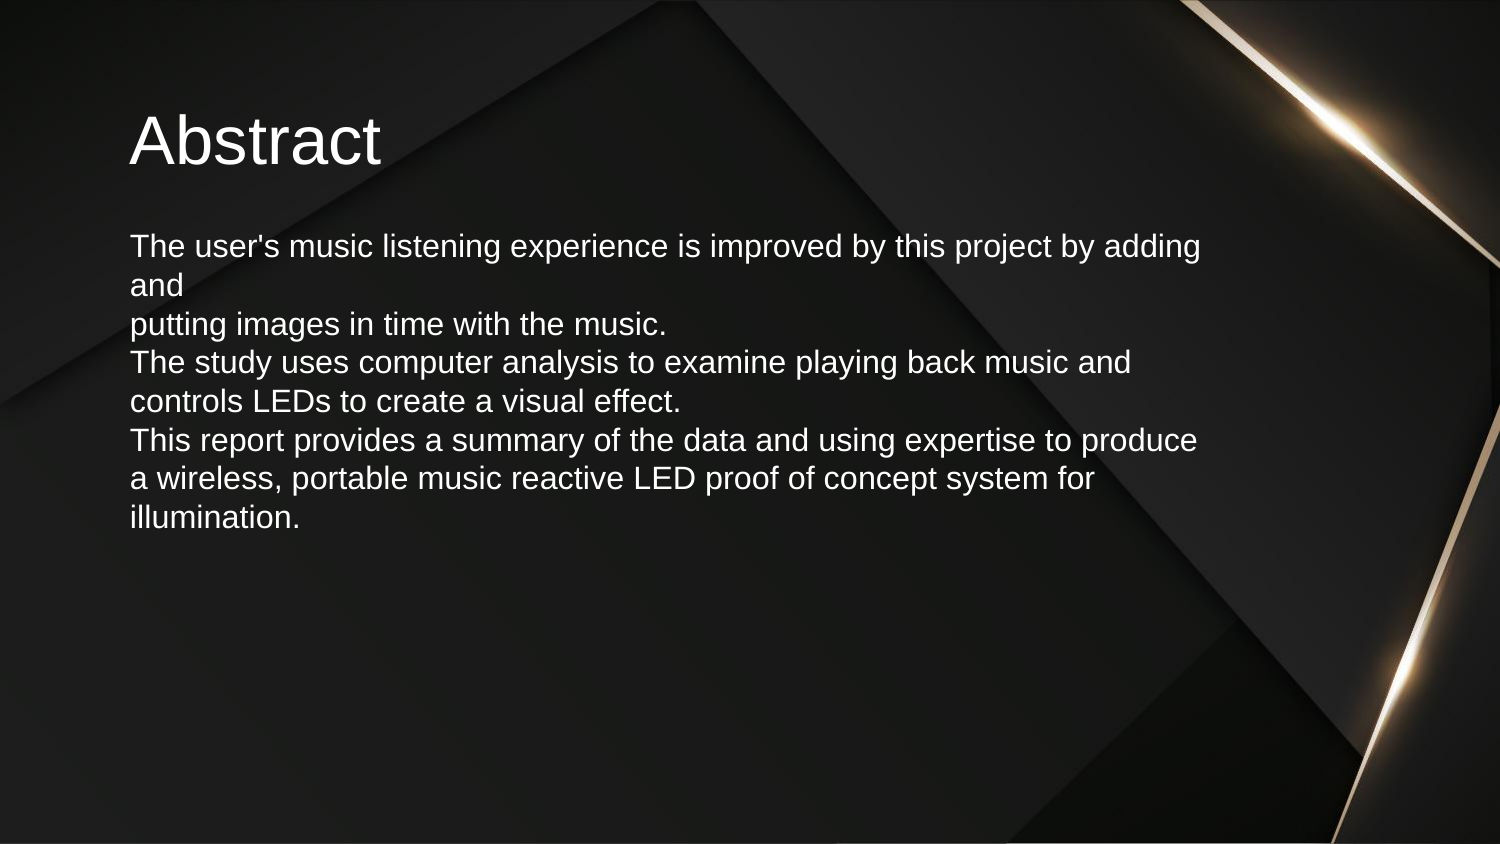

# Abstract
The user's music listening experience is improved by this project by adding and
putting images in time with the music.
The study uses computer analysis to examine playing back music and controls LEDs to create a visual effect.
This report provides a summary of the data and using expertise to produce a wireless, portable music reactive LED proof of concept system for illumination.